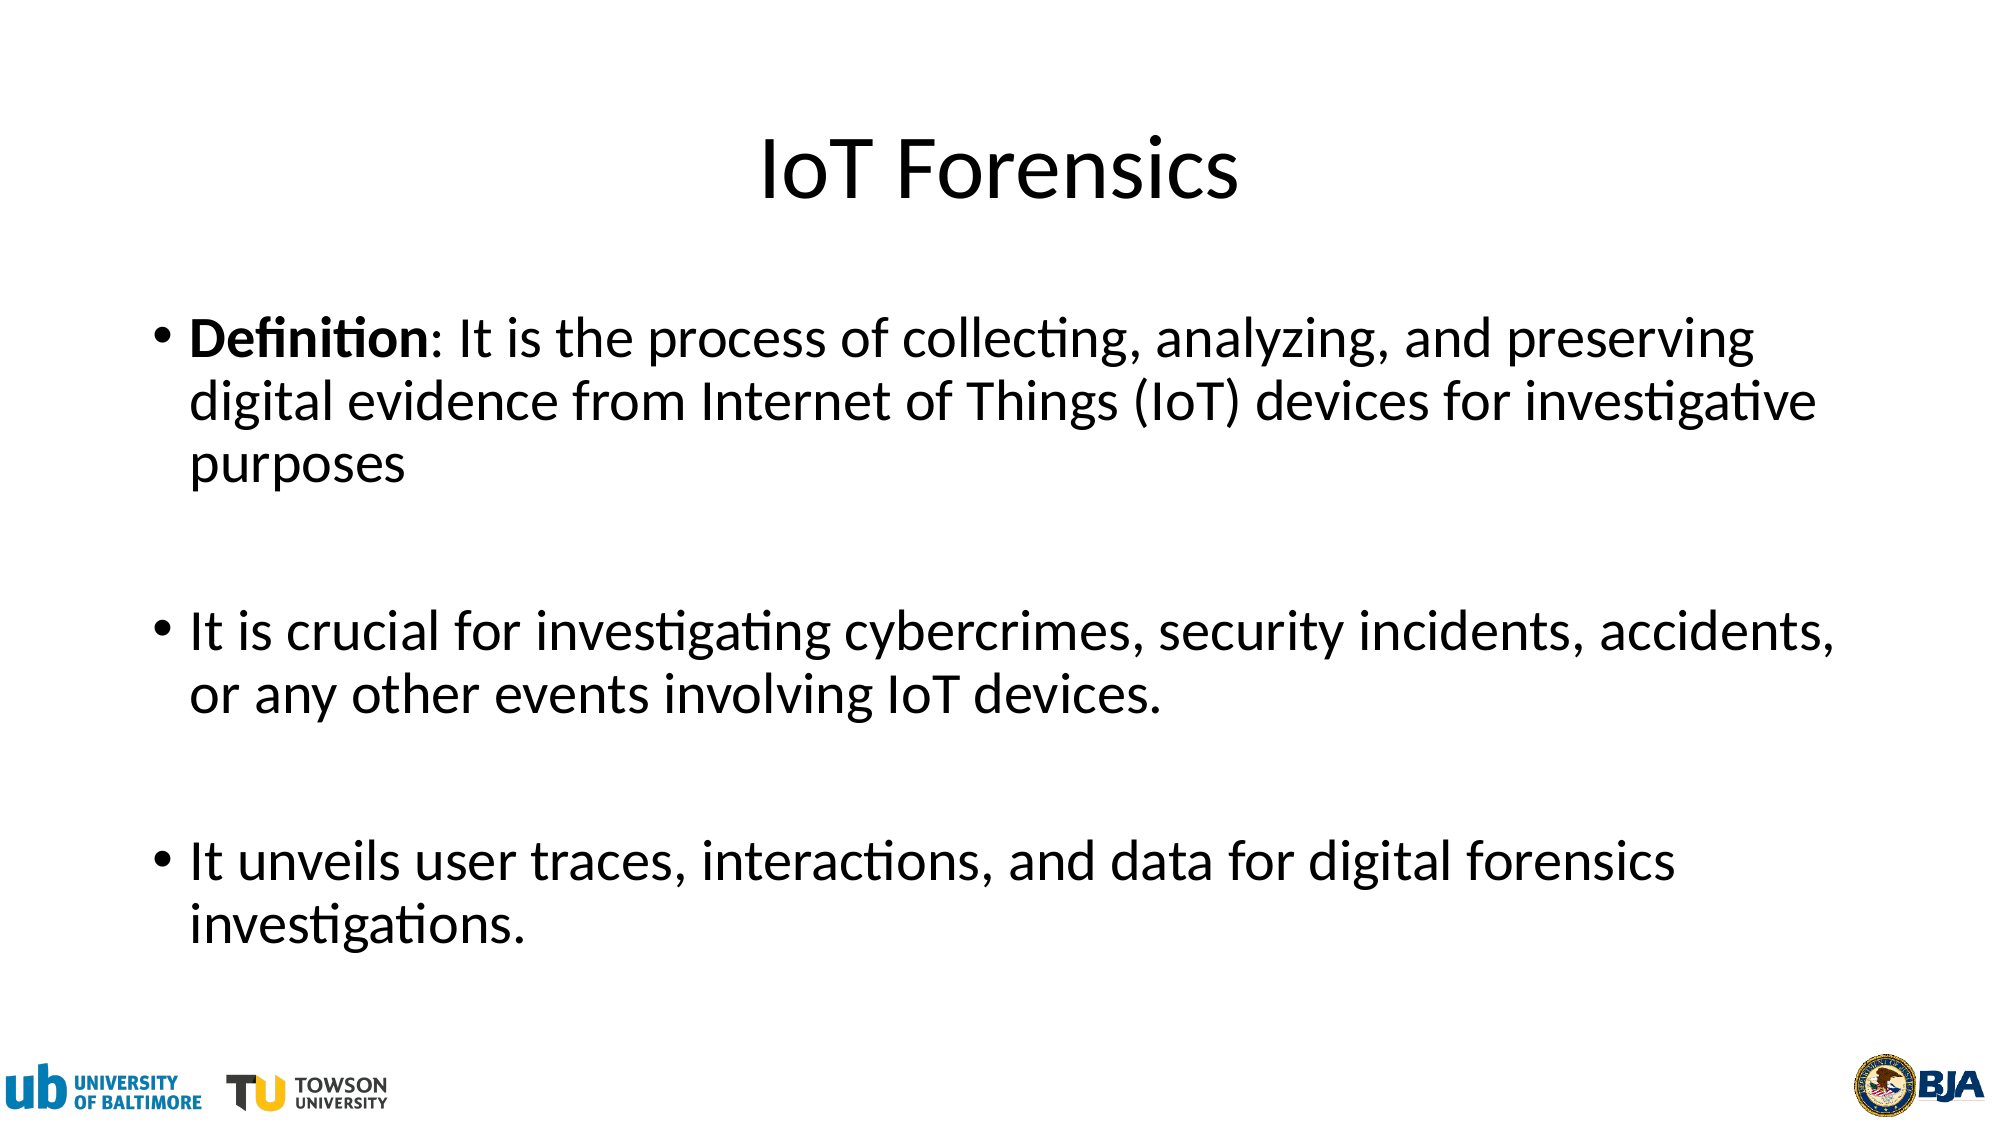

# IoT Forensics
Definition: It is the process of collecting, analyzing, and preserving digital evidence from Internet of Things (IoT) devices for investigative purposes

It is crucial for investigating cybercrimes, security incidents, accidents, or any other events involving IoT devices.

It unveils user traces, interactions, and data for digital forensics investigations.